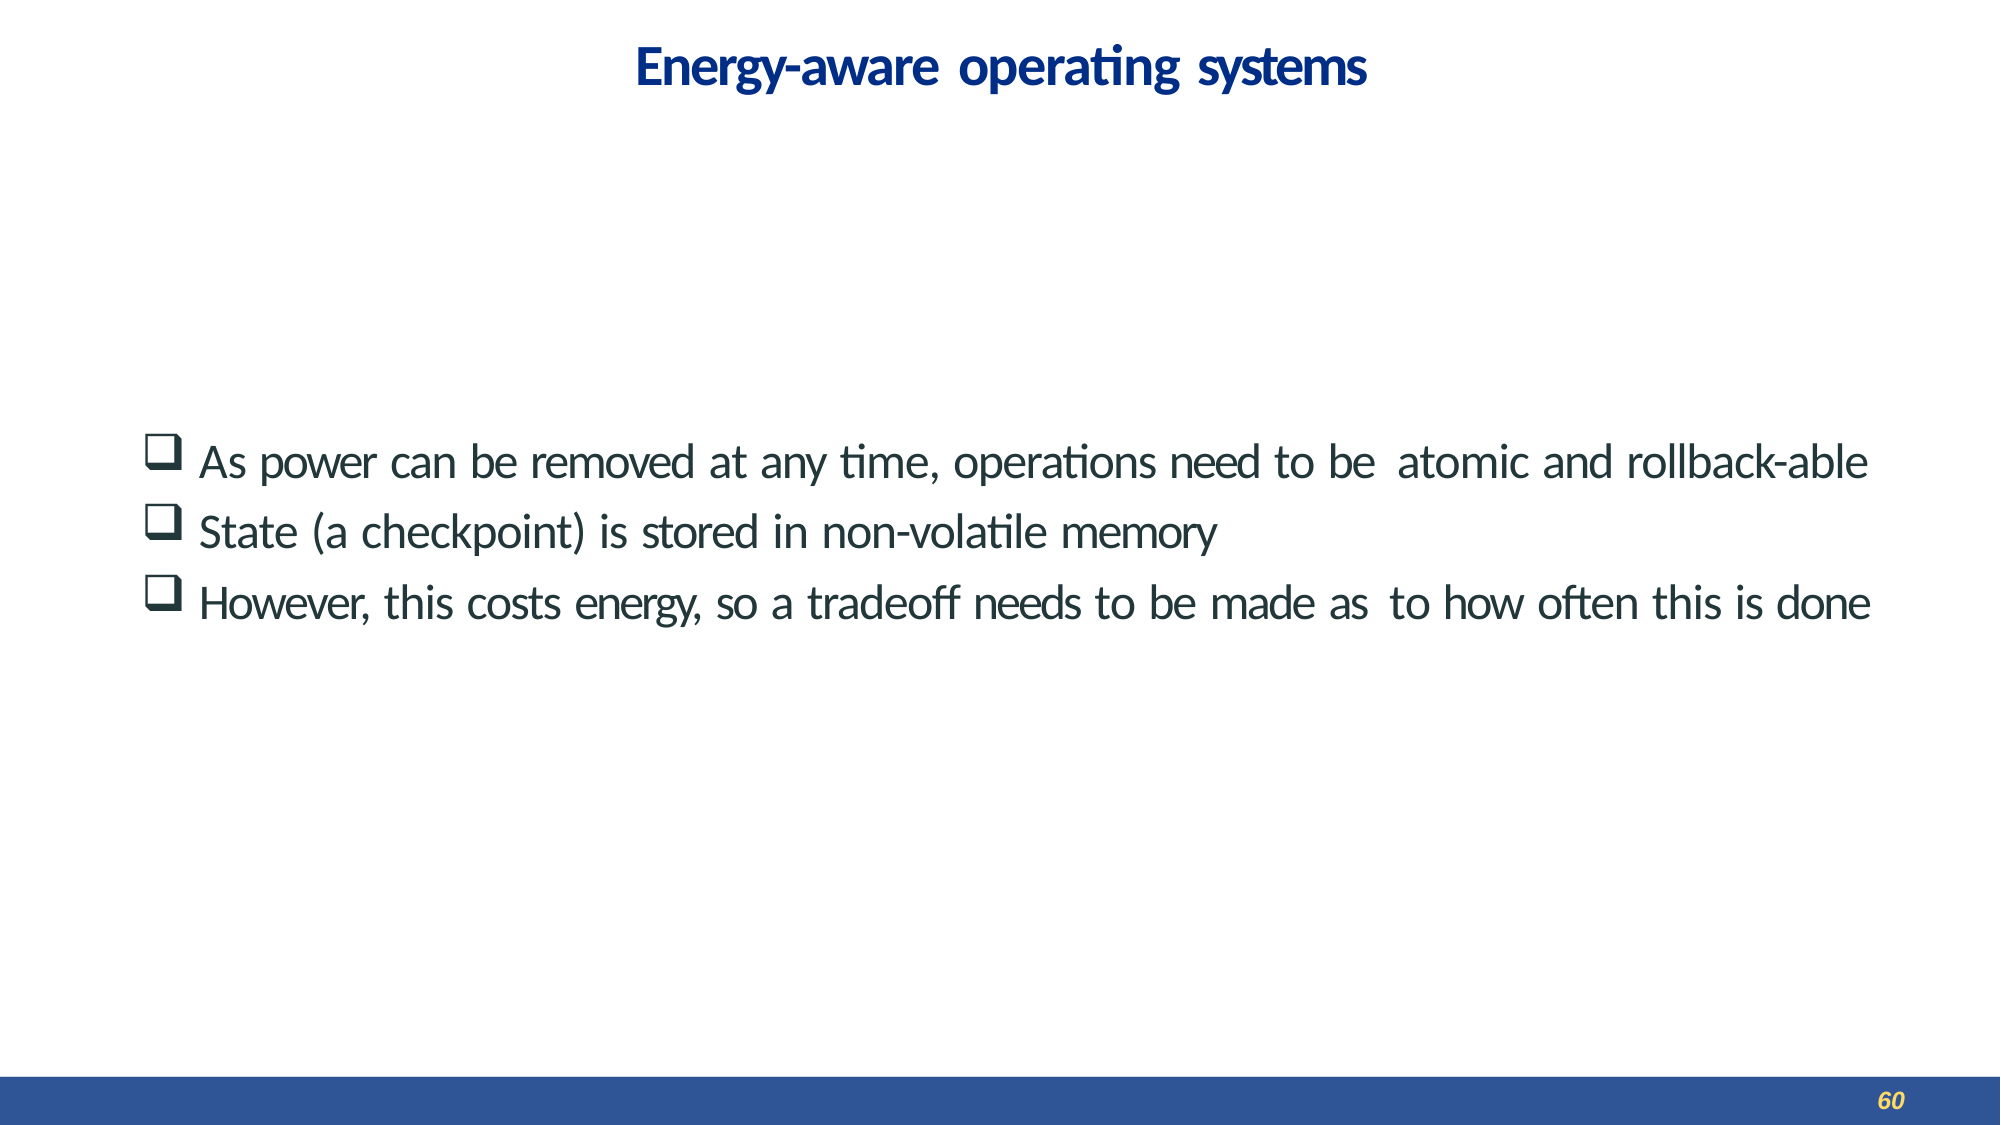

# Energy-aware operating systems
As power can be removed at any time, operations need to be  atomic and rollback-able
State (a checkpoint) is stored in non-volatile memory
However, this costs energy, so a tradeoff needs to be made as  to how often this is done